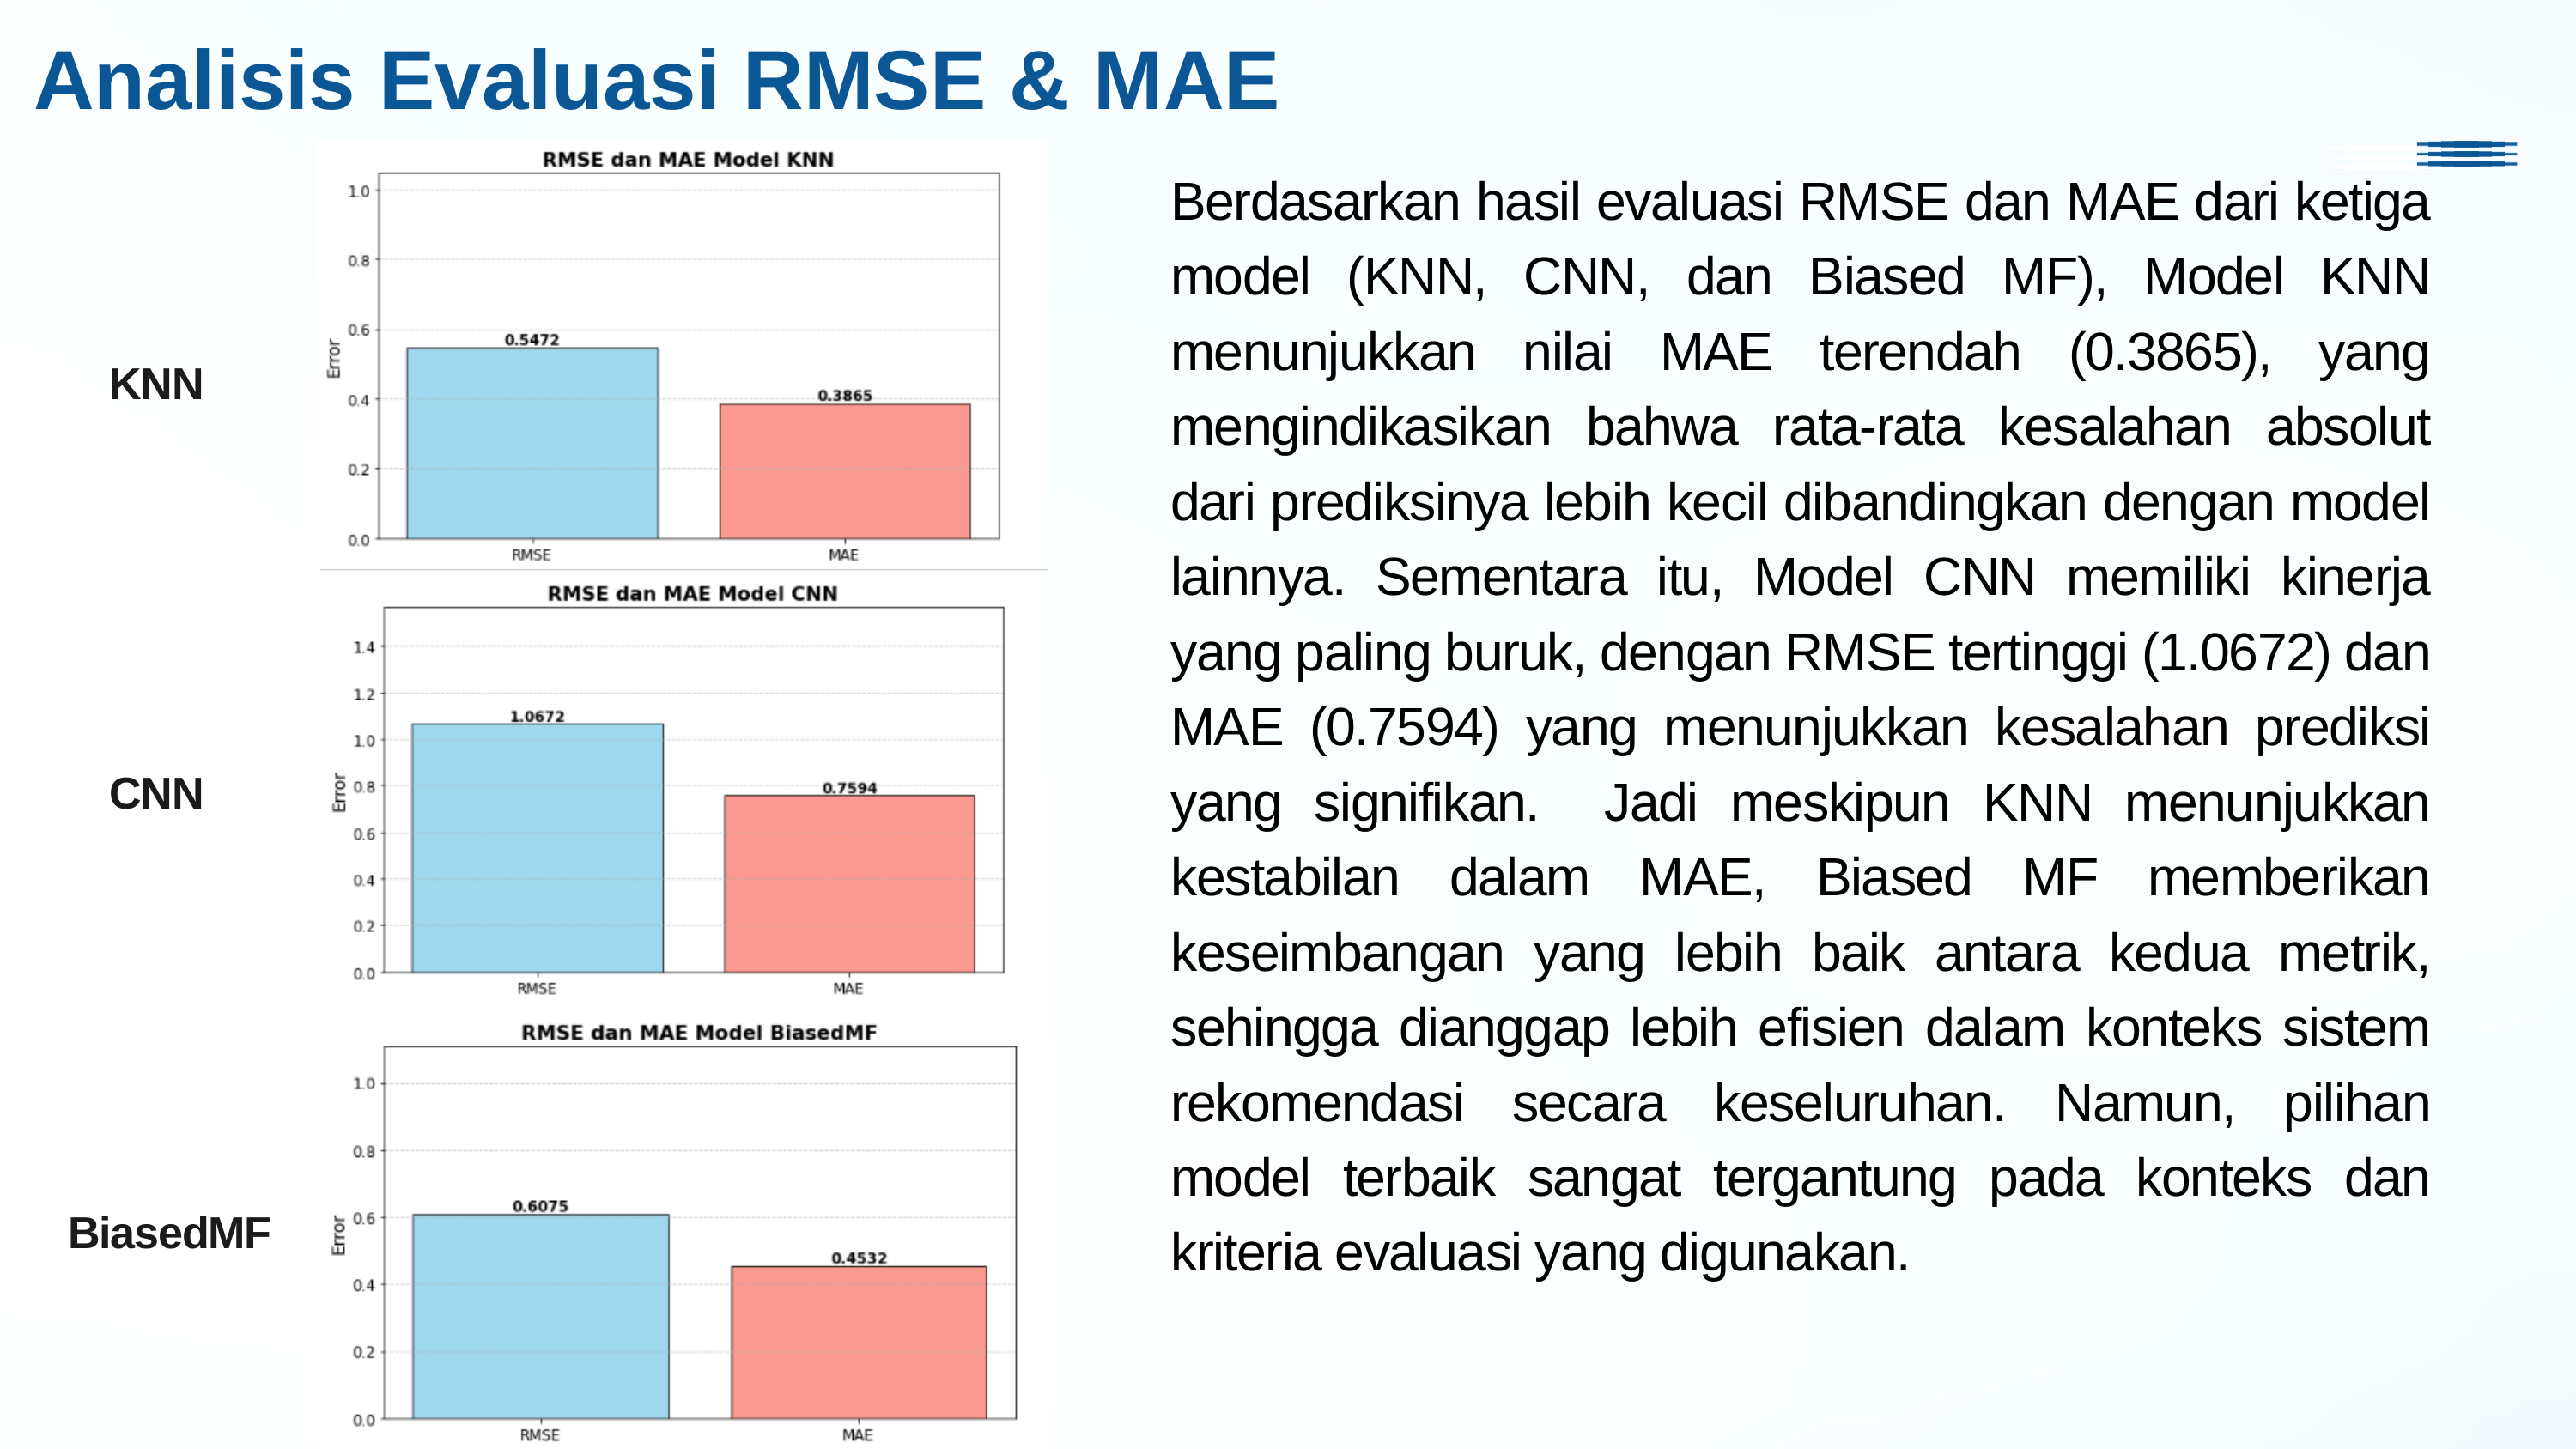

Analisis Evaluasi RMSE & MAE

Berdasarkan hasil evaluasi RMSE dan MAE dari ketiga model (KNN, CNN, dan Biased MF), Model KNN menunjukkan nilai MAE terendah (0.3865), yang mengindikasikan bahwa rata-rata kesalahan absolut dari prediksinya lebih kecil dibandingkan dengan model lainnya. Sementara itu, Model CNN memiliki kinerja yang paling buruk, dengan RMSE tertinggi (1.0672) dan MAE (0.7594) yang menunjukkan kesalahan prediksi yang signifikan.  Jadi meskipun KNN menunjukkan kestabilan dalam MAE, Biased MF memberikan keseimbangan yang lebih baik antara kedua metrik, sehingga dianggap lebih efisien dalam konteks sistem rekomendasi secara keseluruhan. Namun, pilihan model terbaik sangat tergantung pada konteks dan kriteria evaluasi yang digunakan.
KNN

CNN

BiasedMF